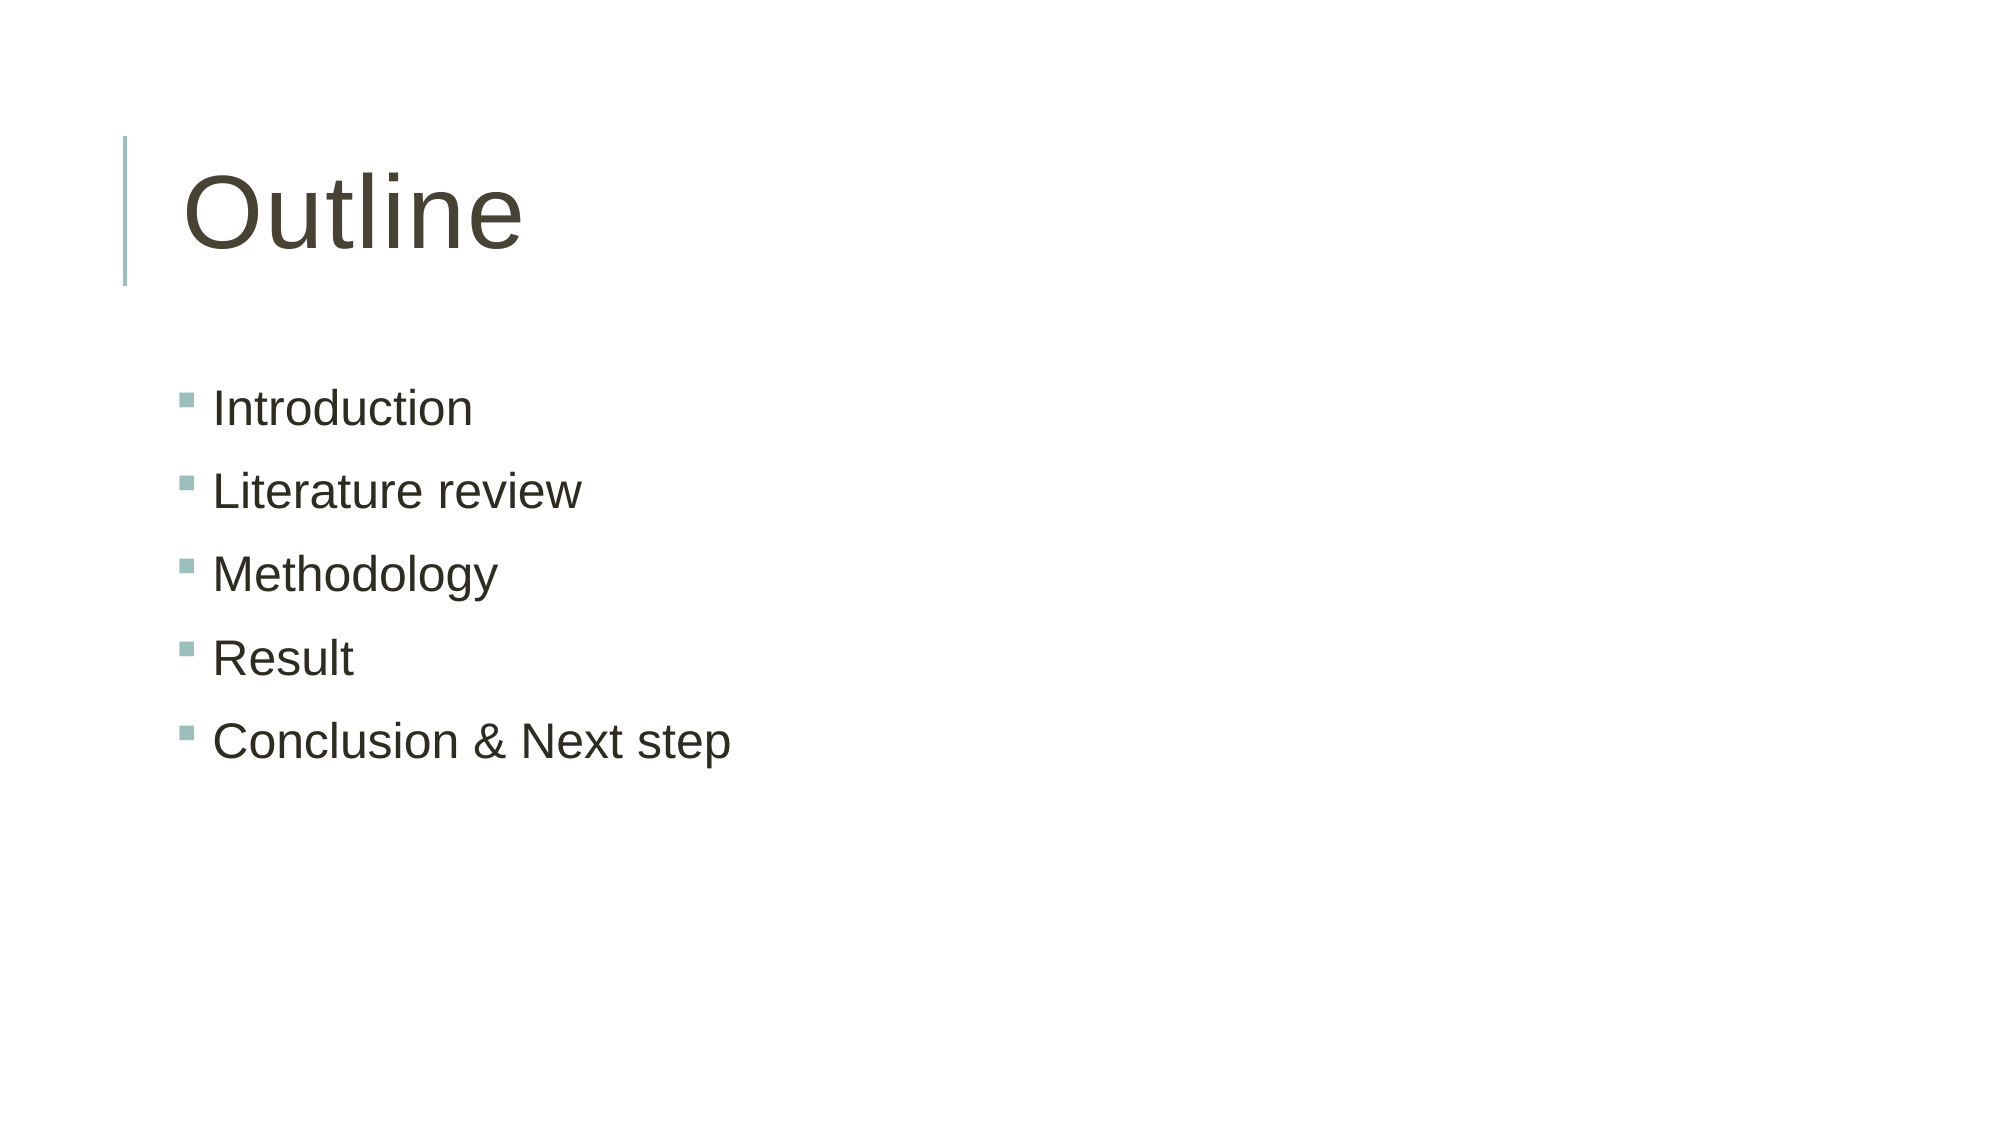

# Outline
 Introduction
 Literature review
 Methodology
 Result
 Conclusion & Next step